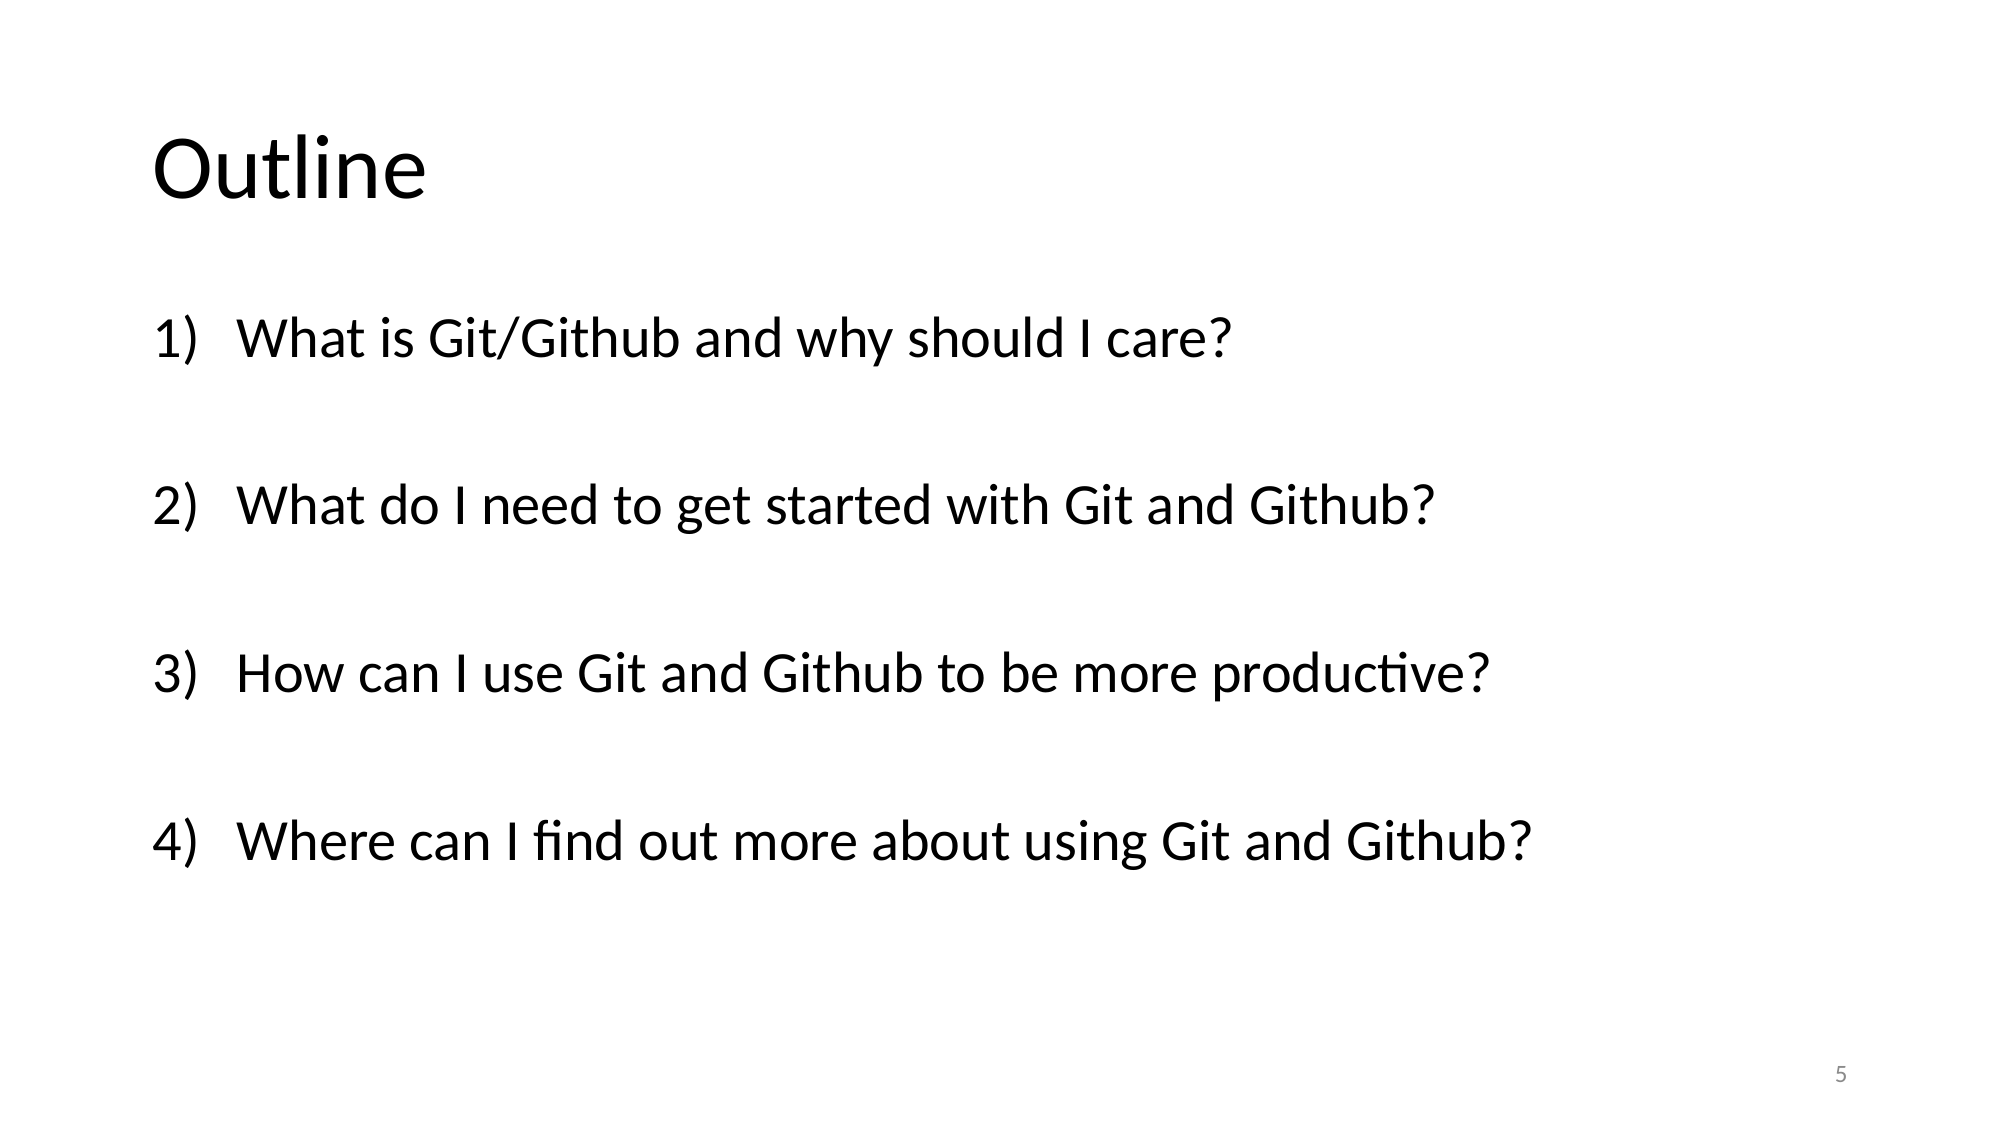

# Outline
What is Git/Github and why should I care?

What do I need to get started with Git and Github?

How can I use Git and Github to be more productive?

Where can I find out more about using Git and Github?

5